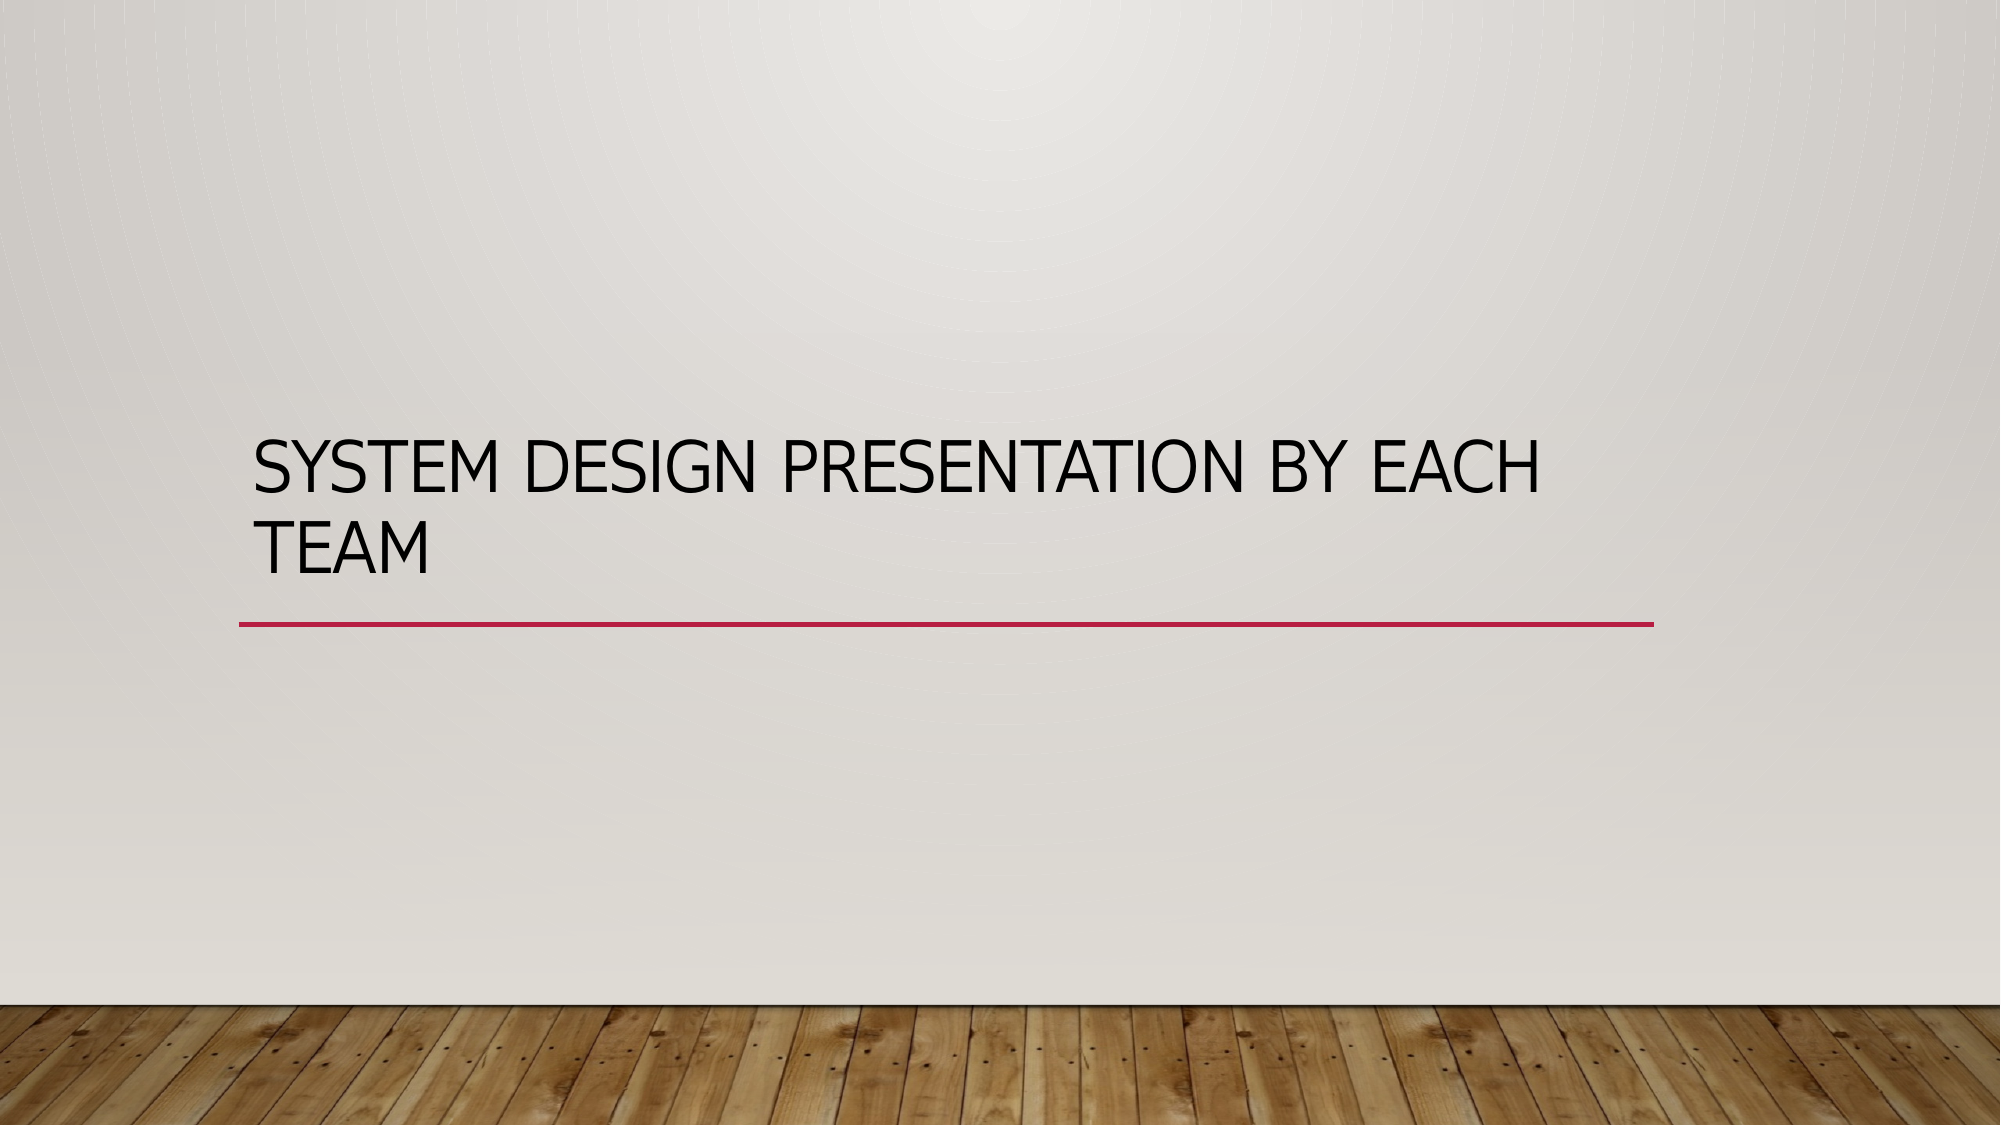

# system Design presentation by each team